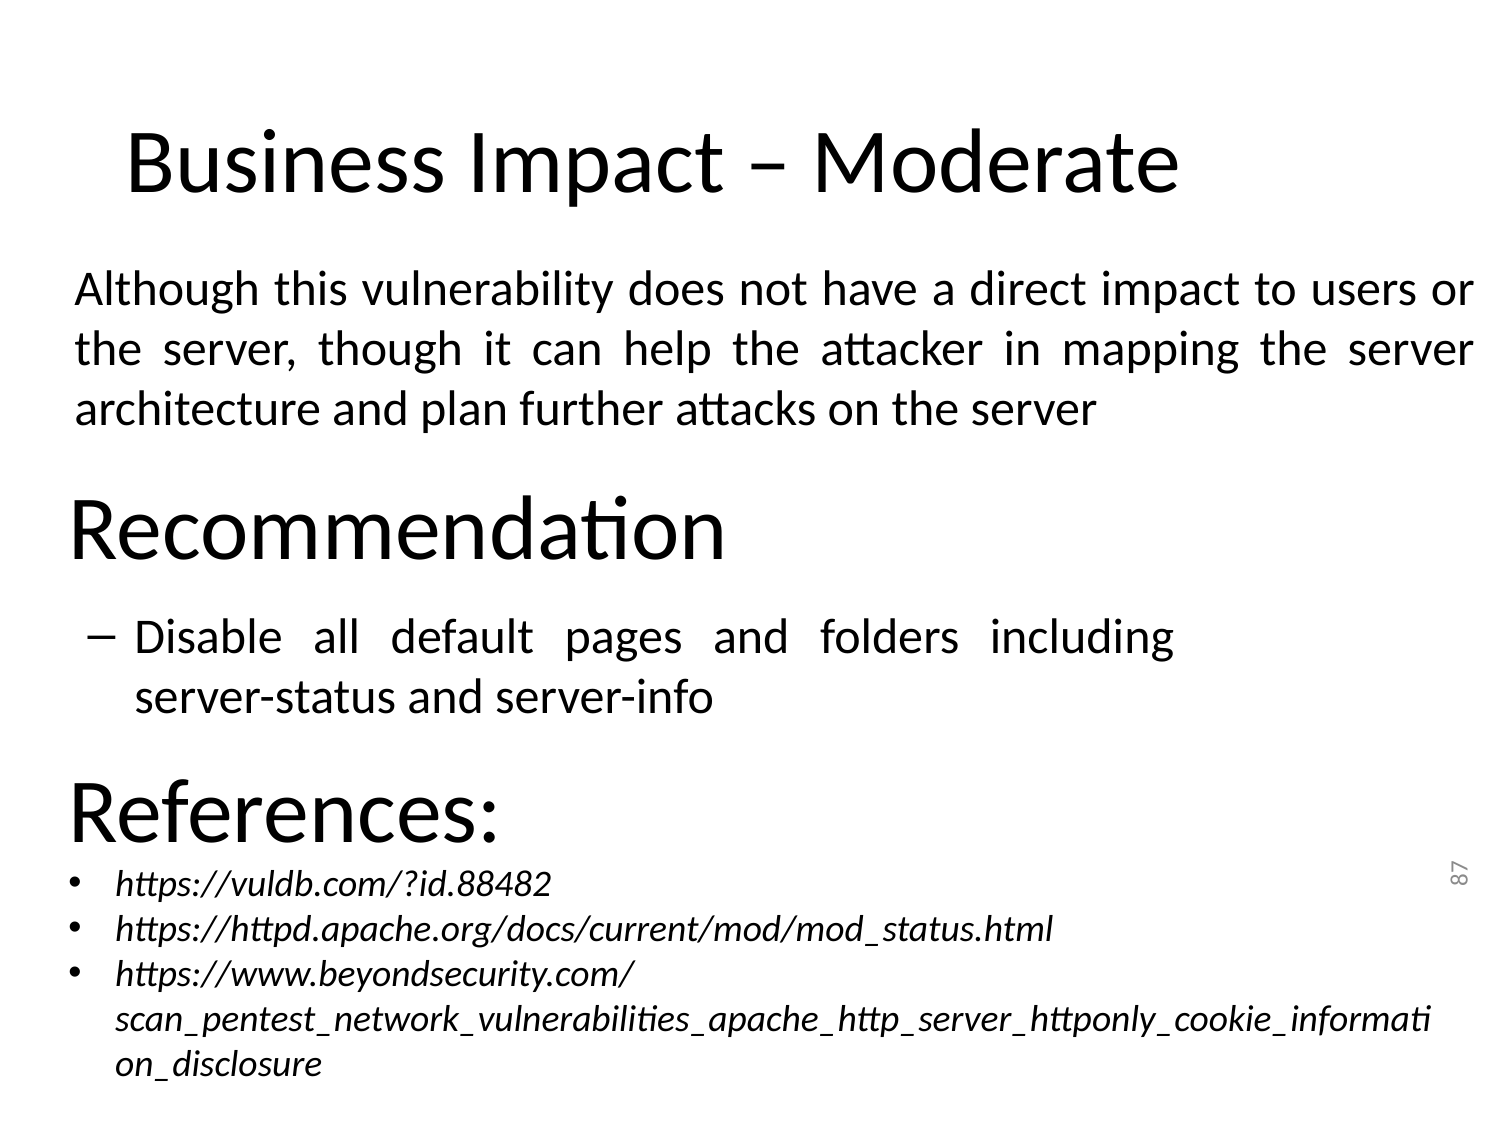

# Business Impact – Moderate
Although this vulnerability does not have a direct impact to users or the server, though it can help the attacker in mapping the server architecture and plan further attacks on the server

Recommendation
Disable all default pages and folders including server-status and server-info

References:
https://vuldb.com/?id.88482
https://httpd.apache.org/docs/current/mod/mod_status.html
https://www.beyondsecurity.com/scan_pentest_network_vulnerabilities_apache_http_server_httponly_cookie_information_disclosure
87